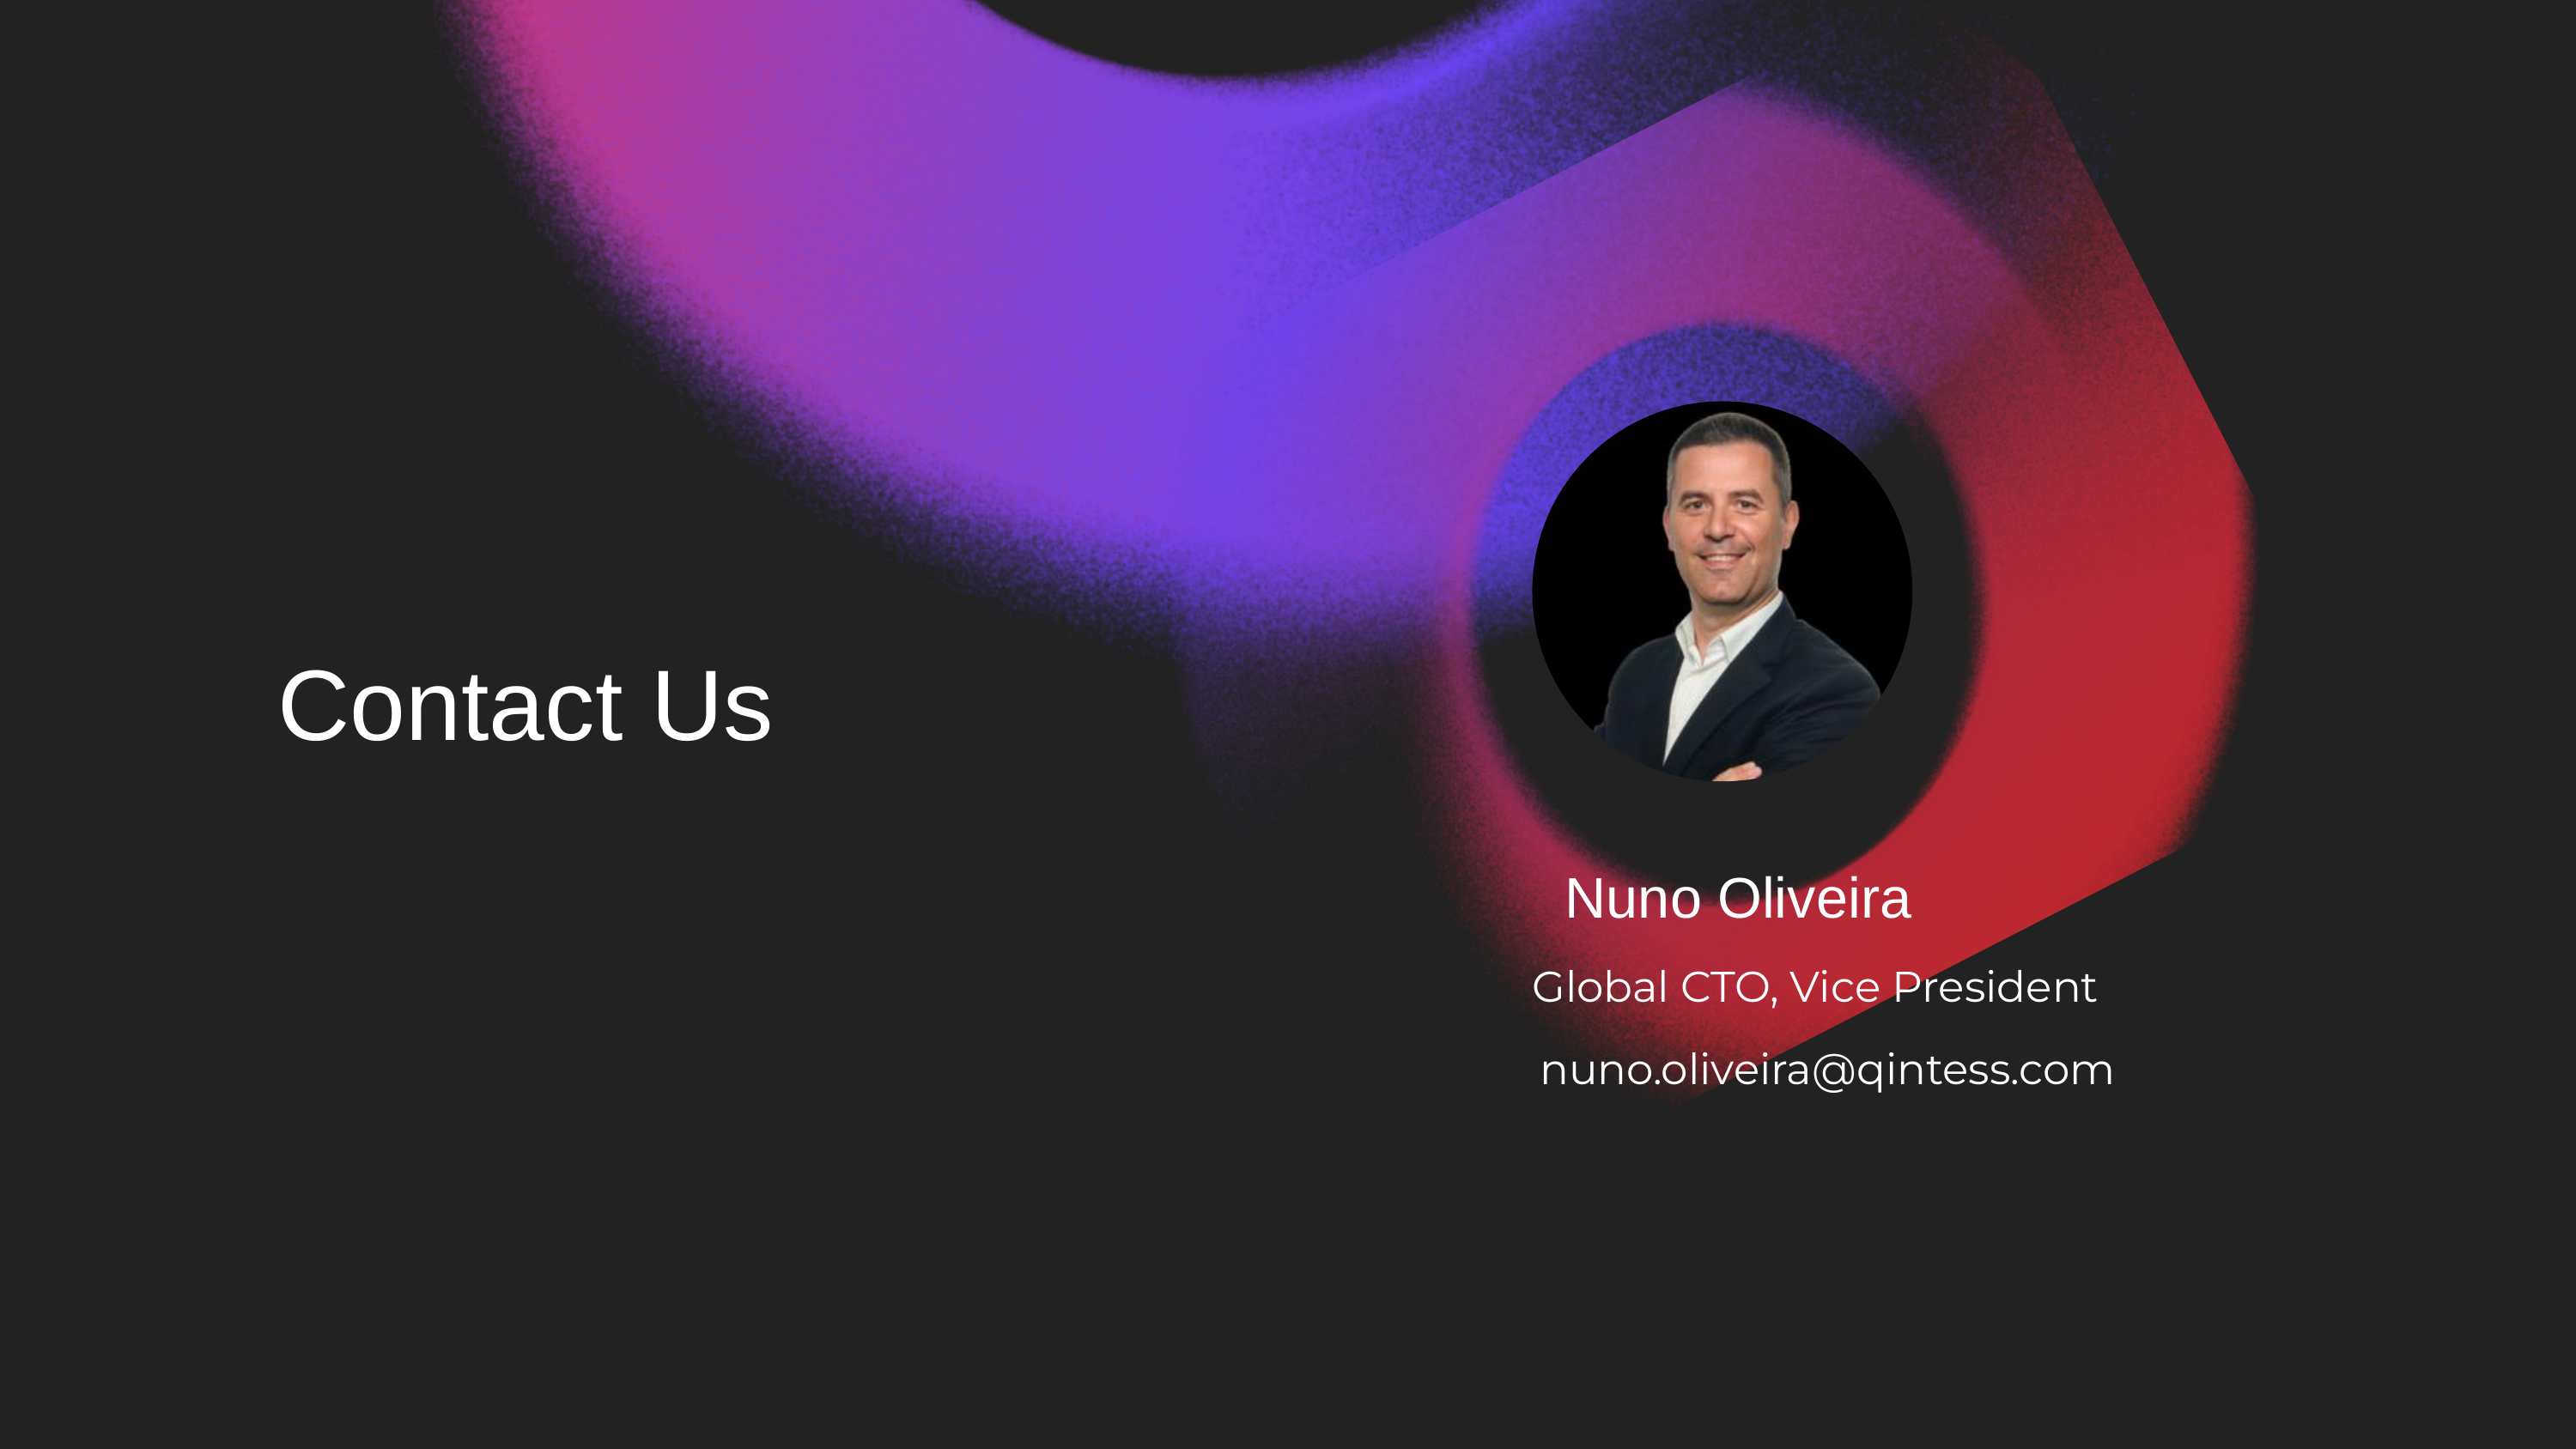

Contact Us
Nuno Oliveira
Global CTO, Vice President
nuno.oliveira@qintess.com